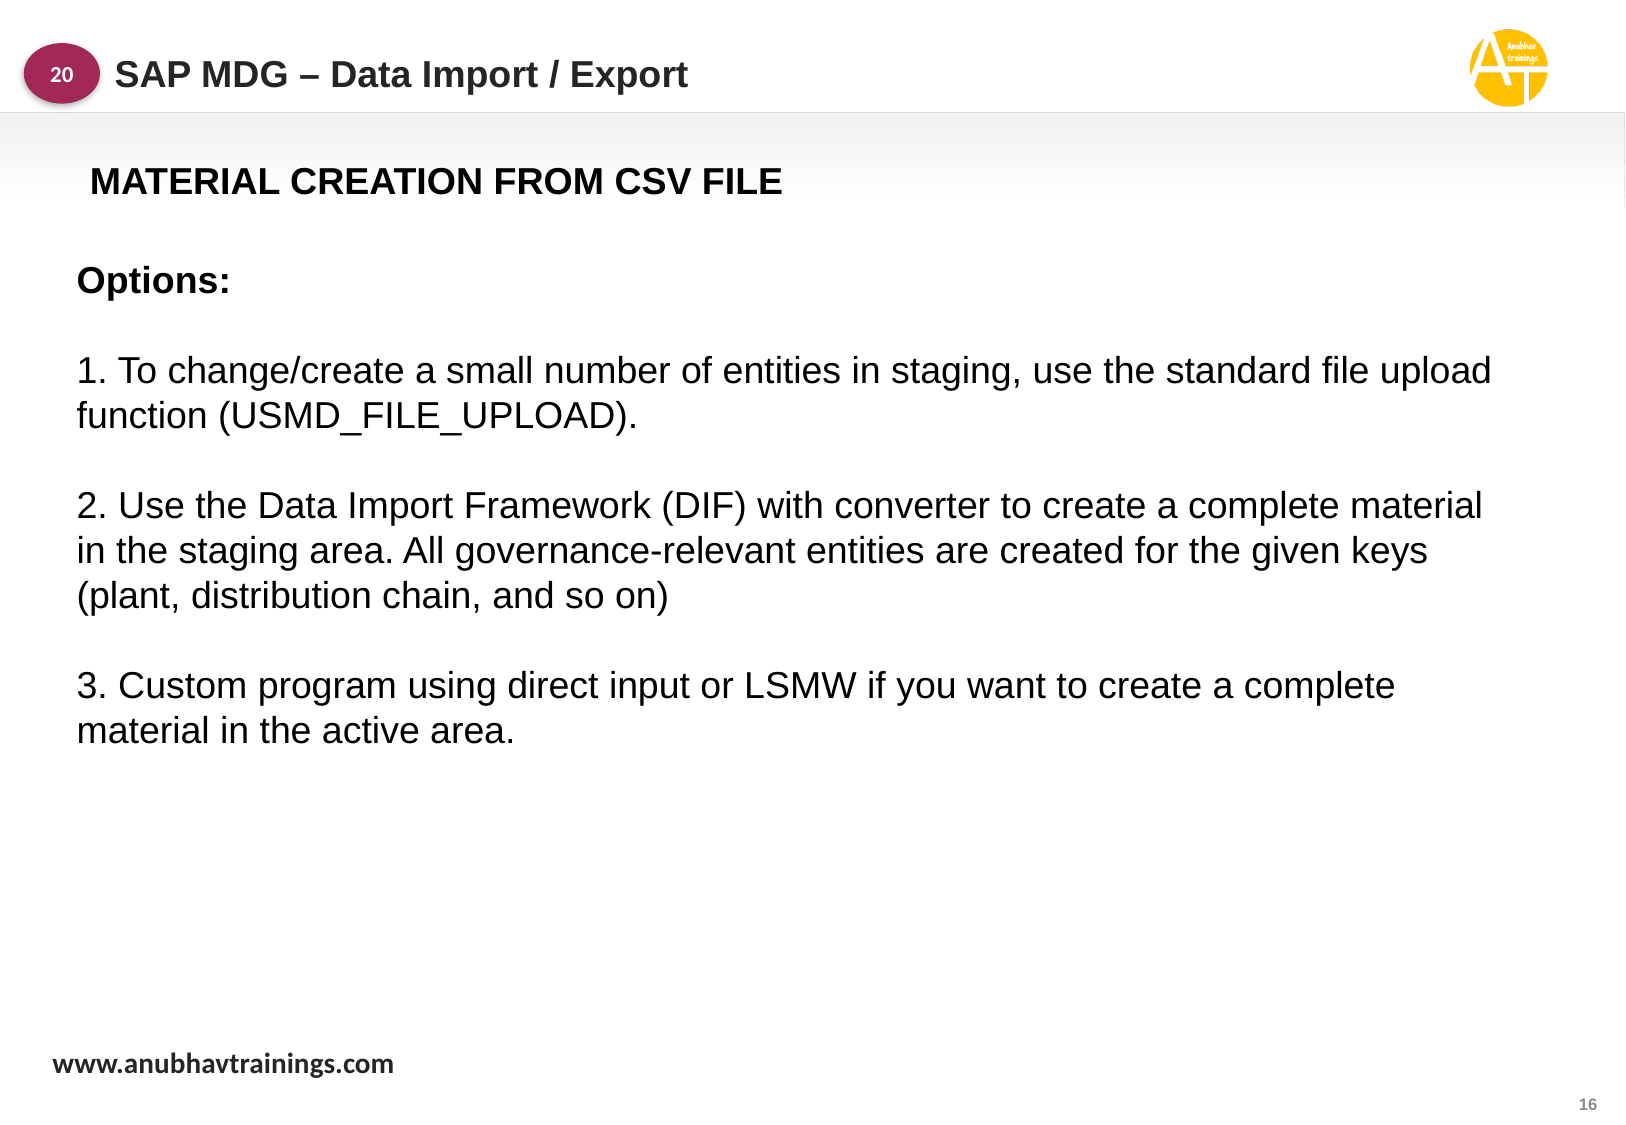

SAP MDG – Data Import / Export
20
MATERIAL CREATION FROM CSV FILE

Options:

1. To change/create a small number of entities in staging, use the standard file upload function (USMD_FILE_UPLOAD).

2. Use the Data Import Framework (DIF) with converter to create a complete material in the staging area. All governance-relevant entities are created for the given keys (plant, distribution chain, and so on)

3. Custom program using direct input or LSMW if you want to create a complete material in the active area.